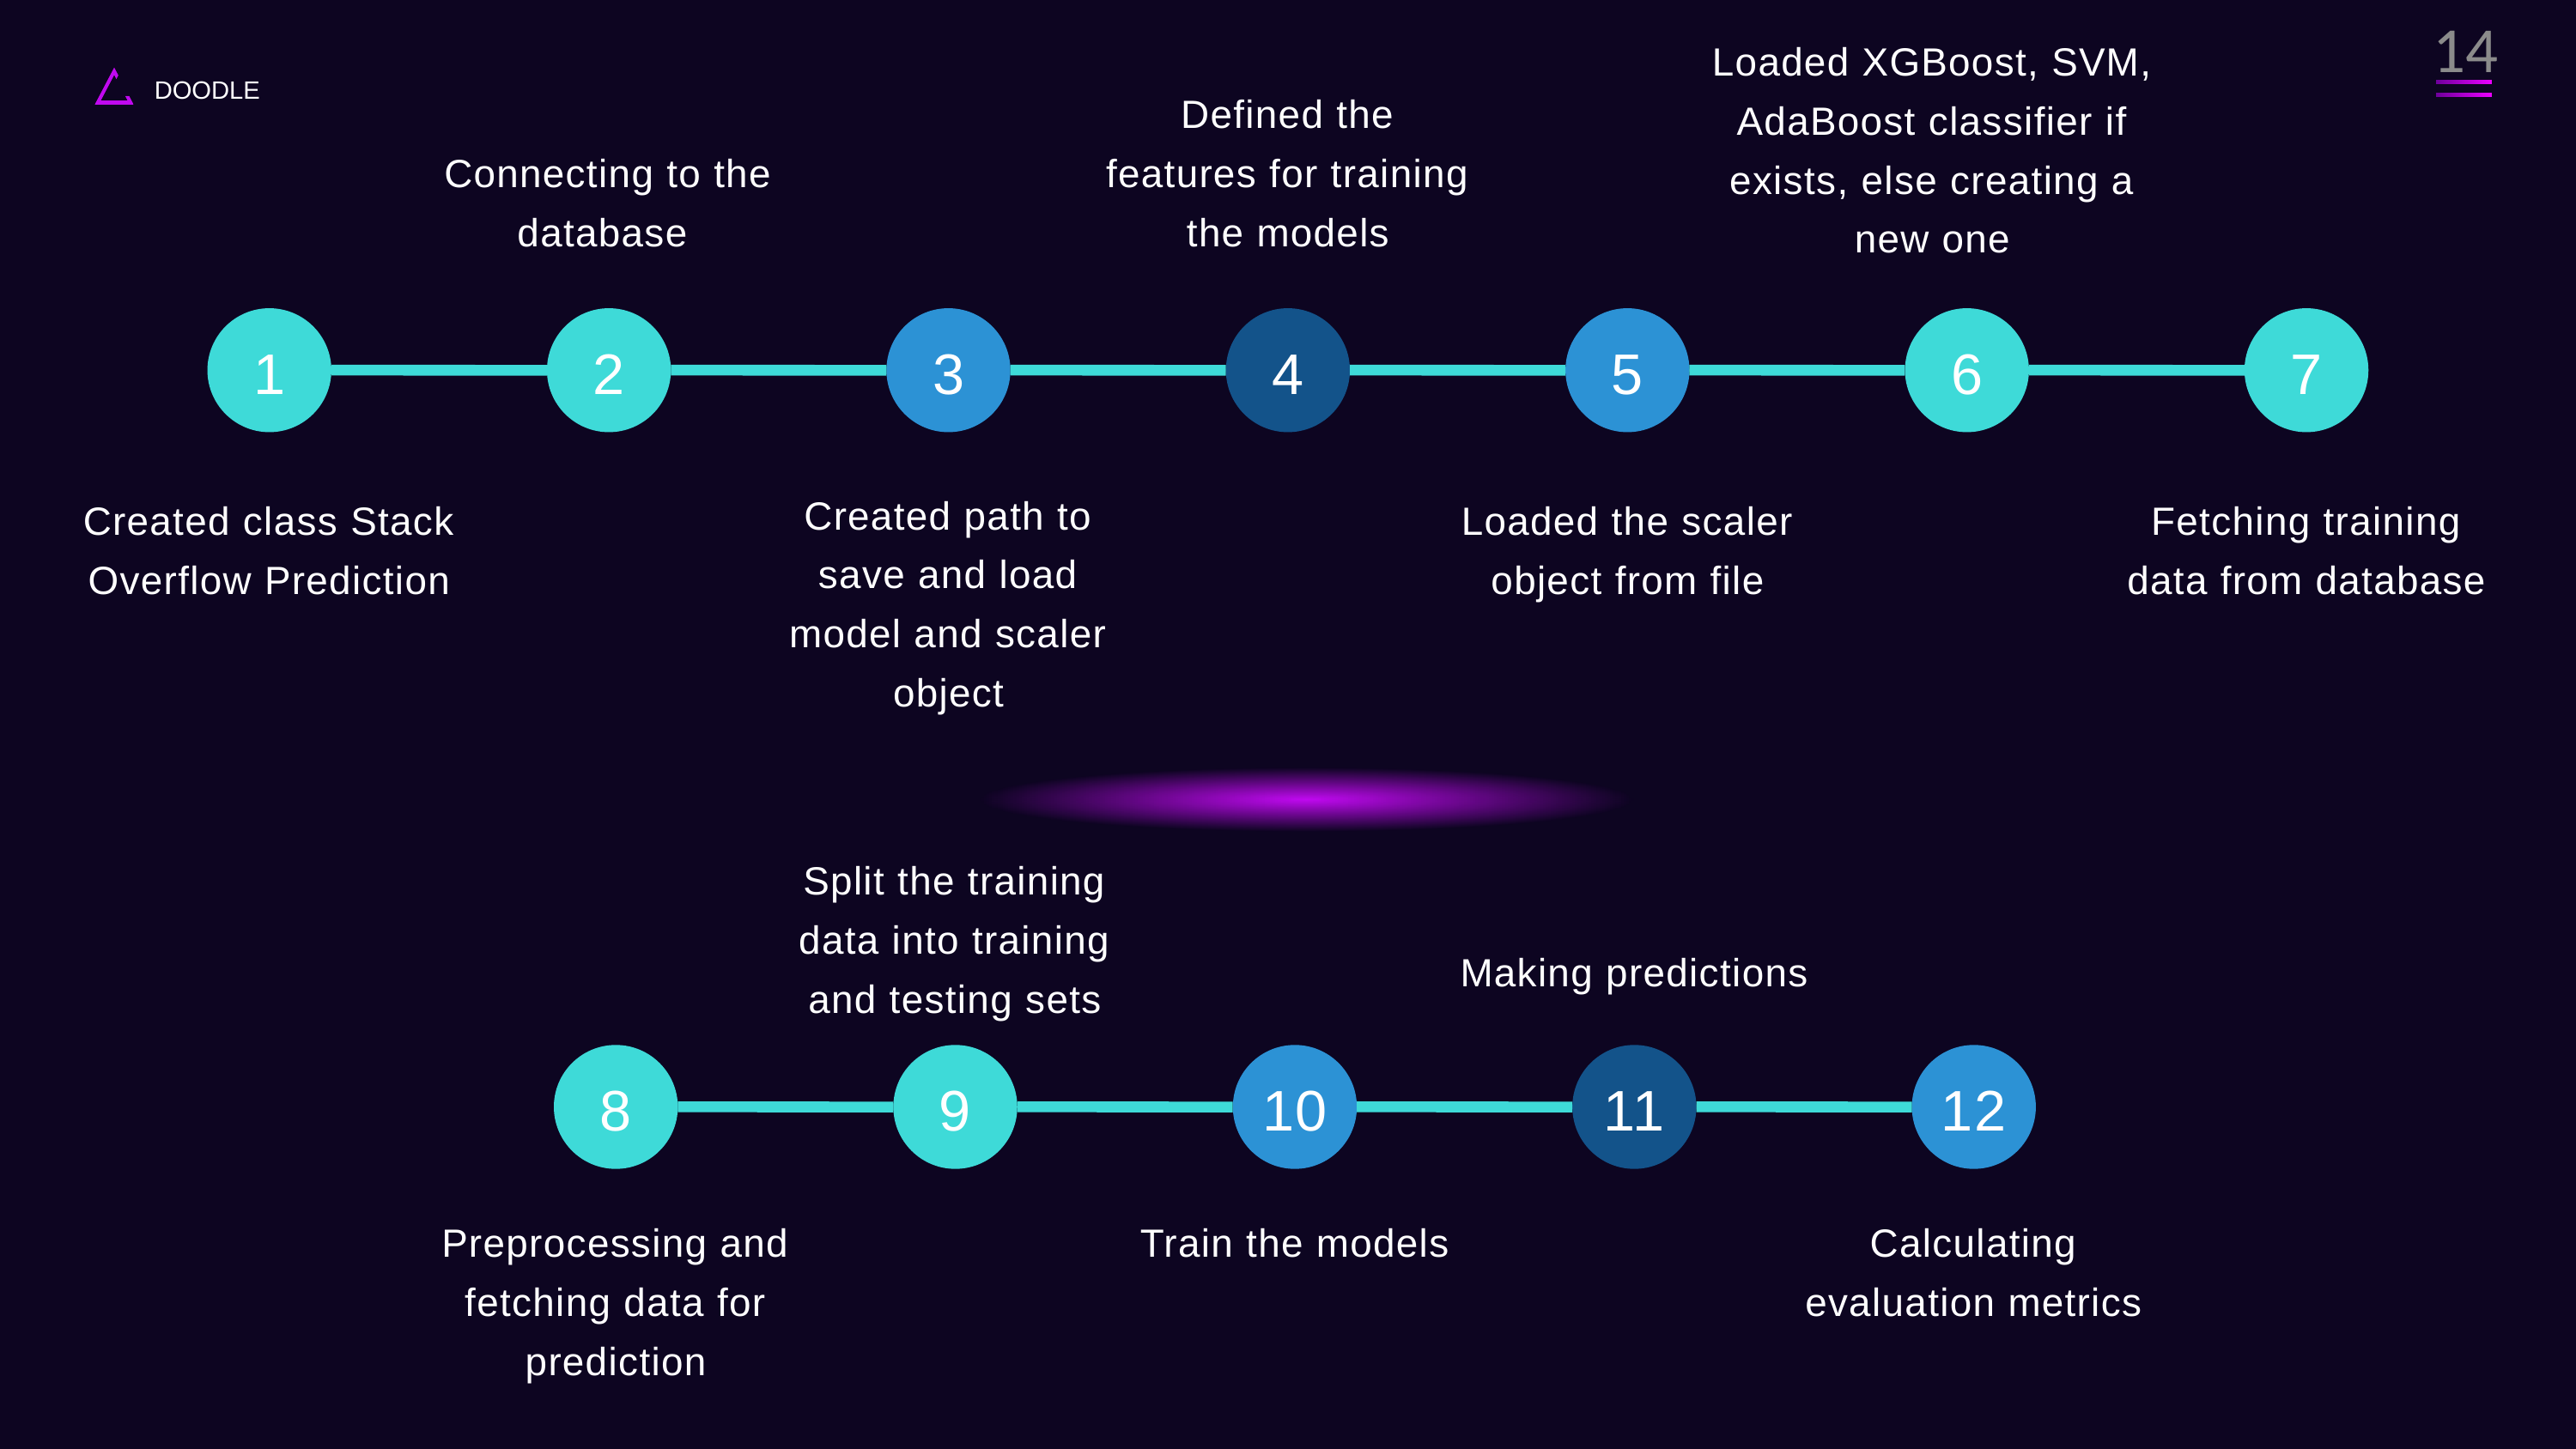

14
Loaded XGBoost, SVM, AdaBoost classifier if exists, else creating a new one

DOODLE
Defined the features for training the models

Connecting to the database

1

2

3

4

5

6

7

Created path to save and load model and scaler object
Created class Stack Overflow Prediction
Loaded the scaler object from file
Fetching training data from database
Split the training data into training and testing sets
Making predictions

8

9

10

11

12

Preprocessing and fetching data for prediction
Train the models
Calculating evaluation metrics